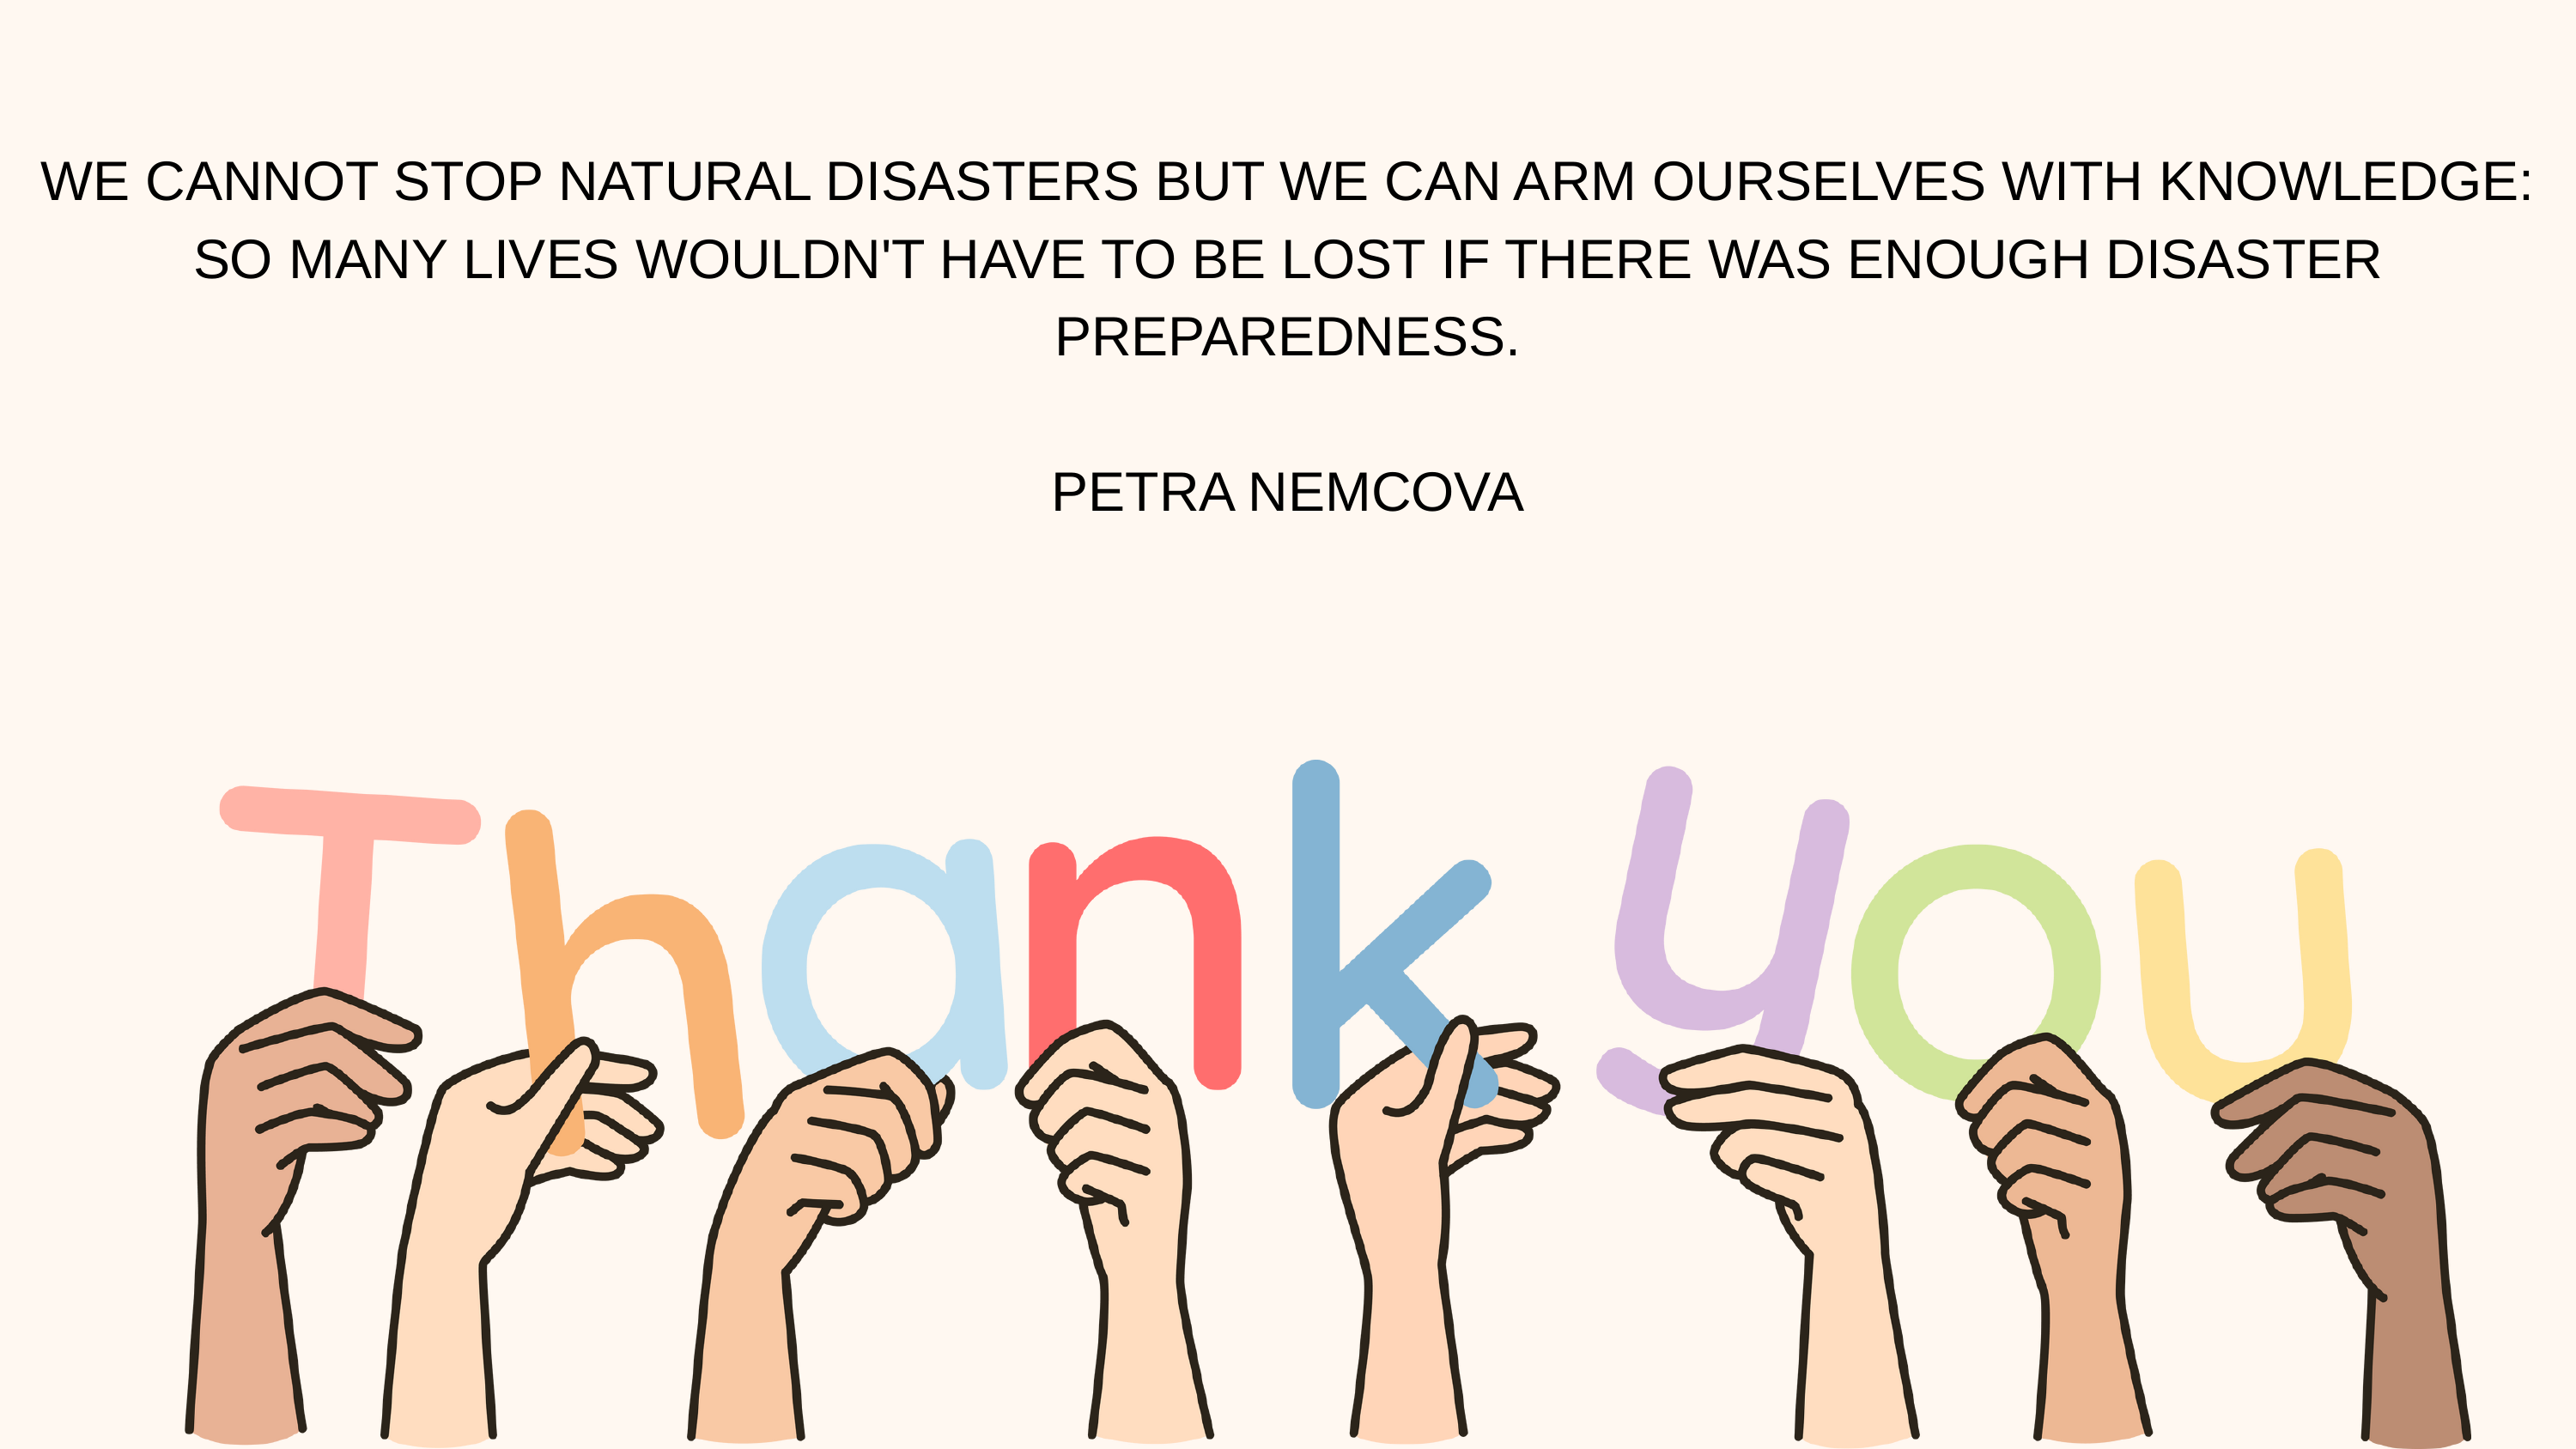

WE CANNOT STOP NATURAL DISASTERS BUT WE CAN ARM OURSELVES WITH KNOWLEDGE: SO MANY LIVES WOULDN'T HAVE TO BE LOST IF THERE WAS ENOUGH DISASTER PREPAREDNESS.

PETRA NEMCOVA